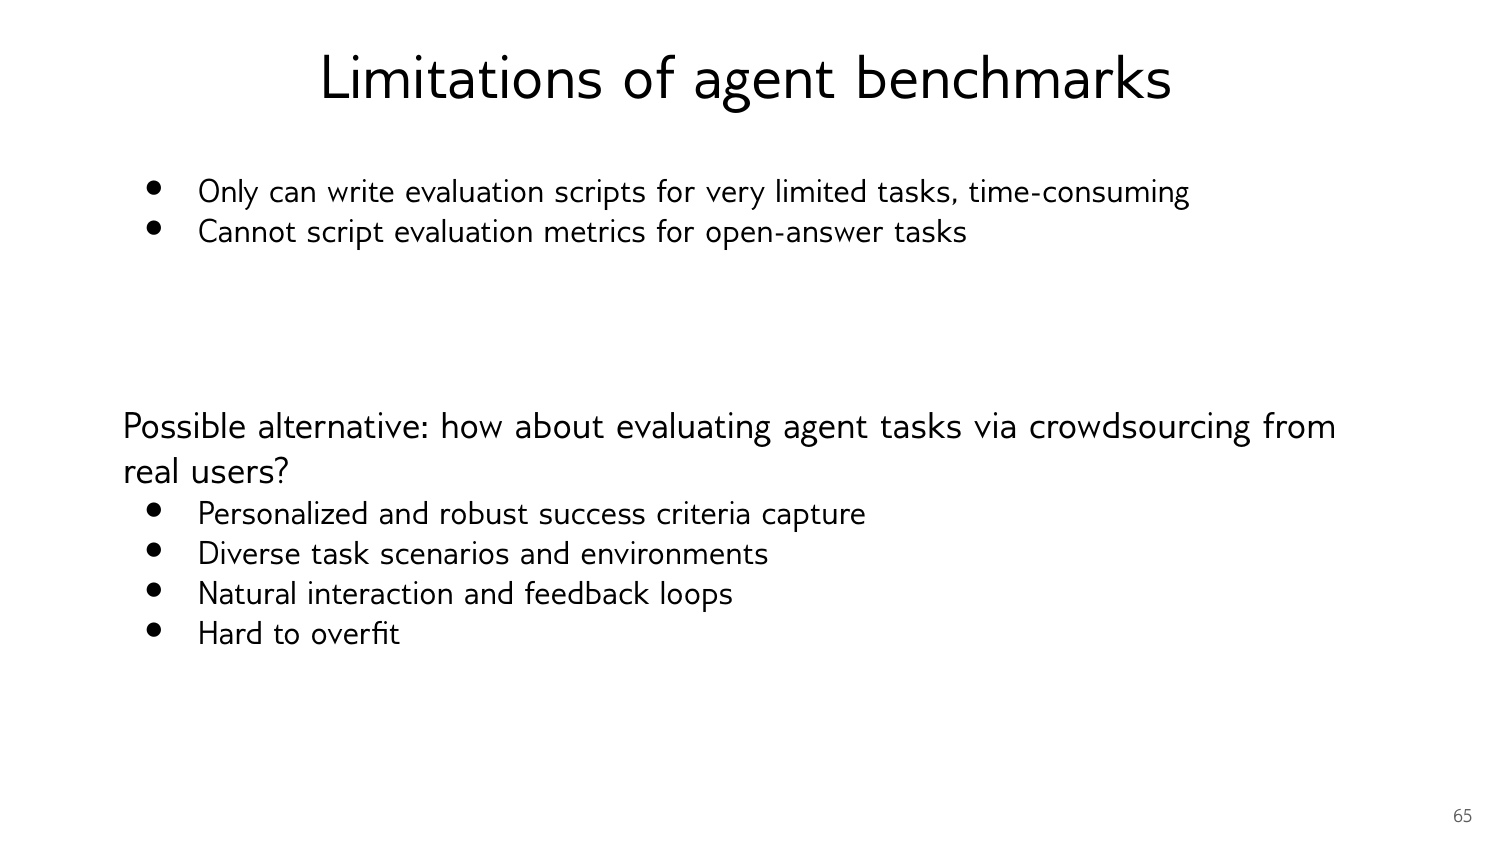

Limitations of agent benchmarks
Only can write evaluation scripts for very limited tasks, time-consuming
Cannot script evaluation metrics for open-answer tasks
Possible alternative: how about evaluating agent tasks via crowdsourcing from real users?
Personalized and robust success criteria capture
Diverse task scenarios and environments
Natural interaction and feedback loops
Hard to overfit
65